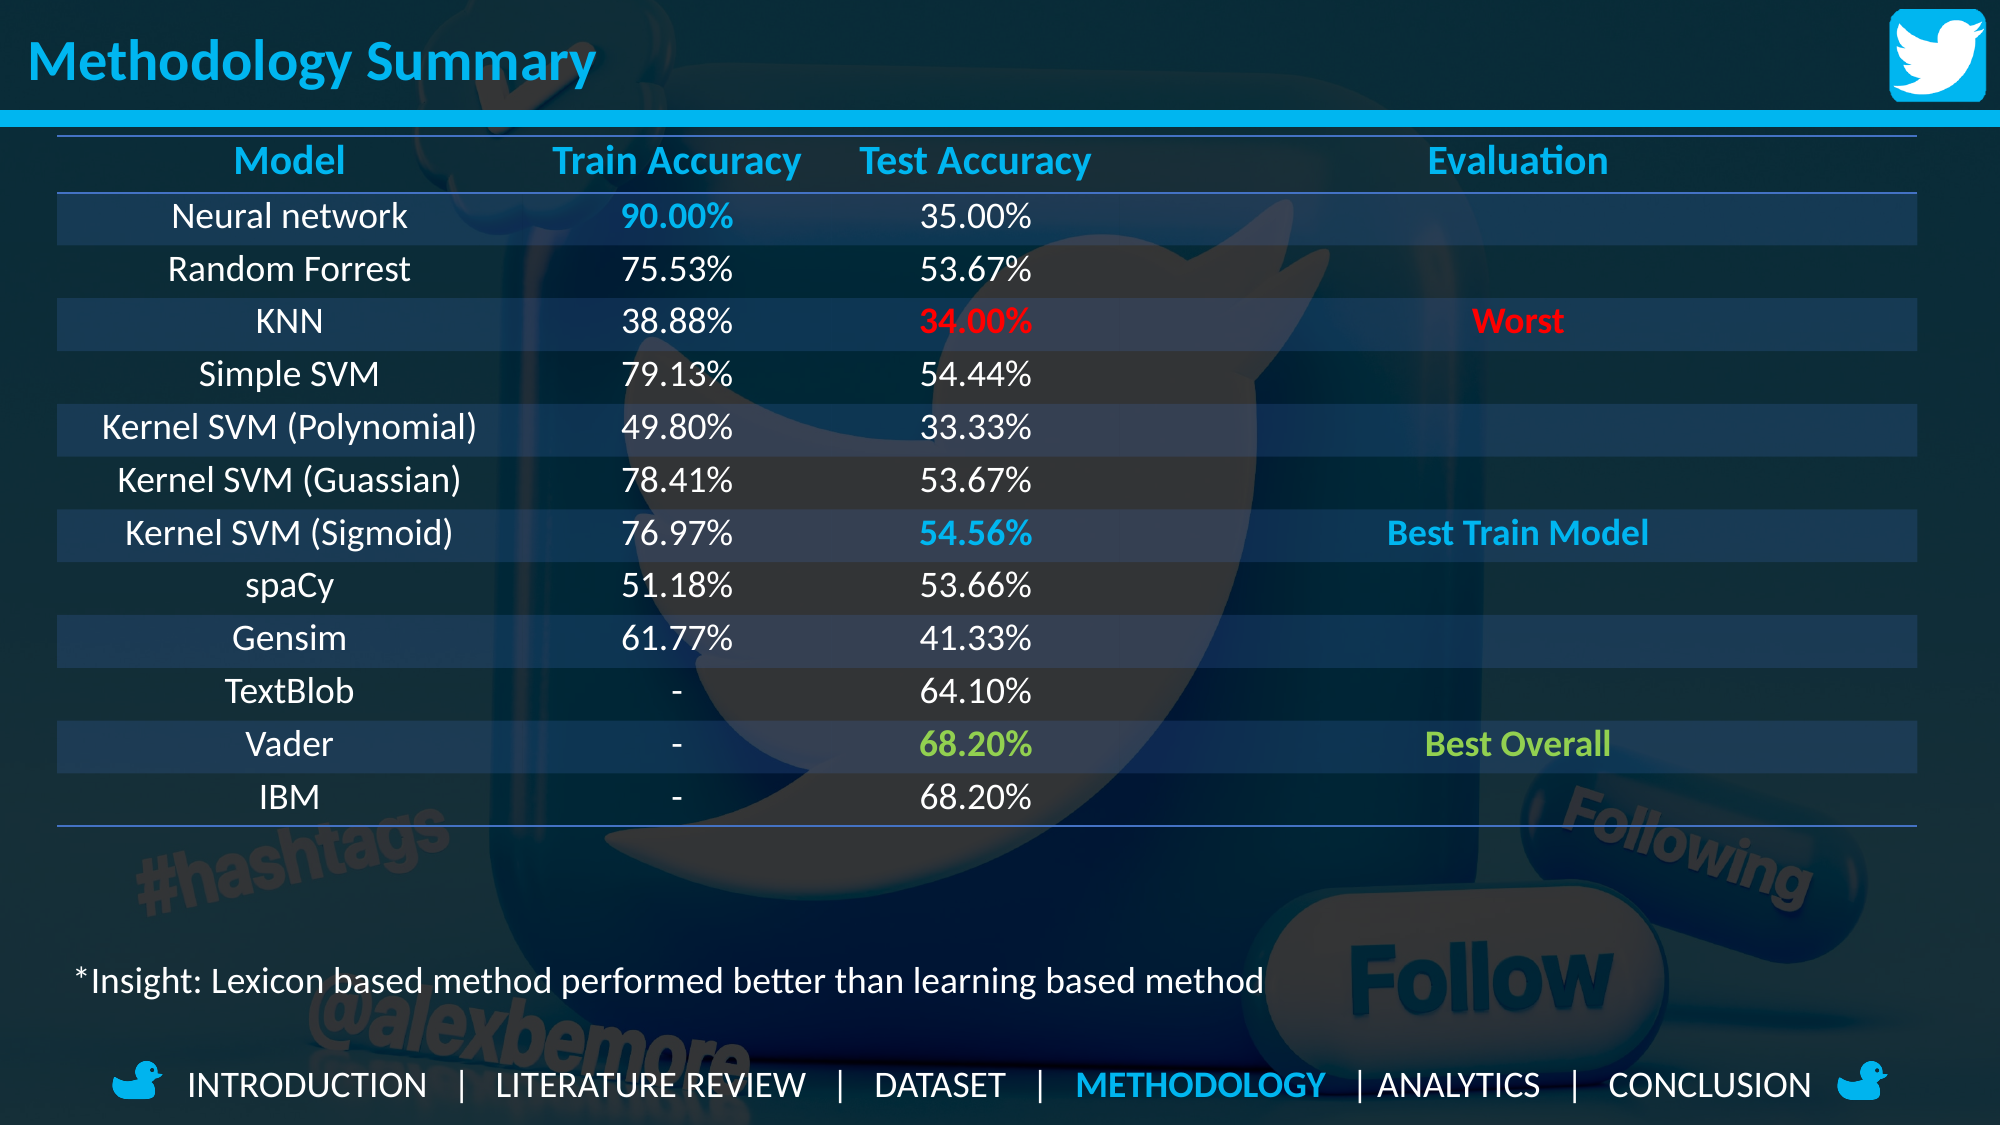

Methodology Summary
| Model | Train Accuracy | Test Accuracy | Evaluation |
| --- | --- | --- | --- |
| Neural network | 90.00% | 35.00% |  |
| Random Forrest | 75.53% | ​53.67% |  |
| KNN | 38.88% | 34.00% | Worst |
| Simple SVM | 79.13%​ | 54.44% |  |
| Kernel SVM (Polynomial) | 49.80% | 33.33% |  |
| Kernel SVM (Guassian) | 78.41% | 53.67% |  |
| Kernel SVM (Sigmoid) | 76.97% | 54.56% | Best Train Model |
| spaCy | 51.18% | 53.66% |  |
| Gensim | 61.77% | 41.33% |  |
| TextBlob | - | 64.10% |  |
| Vader | - | 68.20% | Best Overall |
| IBM | - | 68.20% |  |
*Insight: Lexicon based method performed better than learning based method